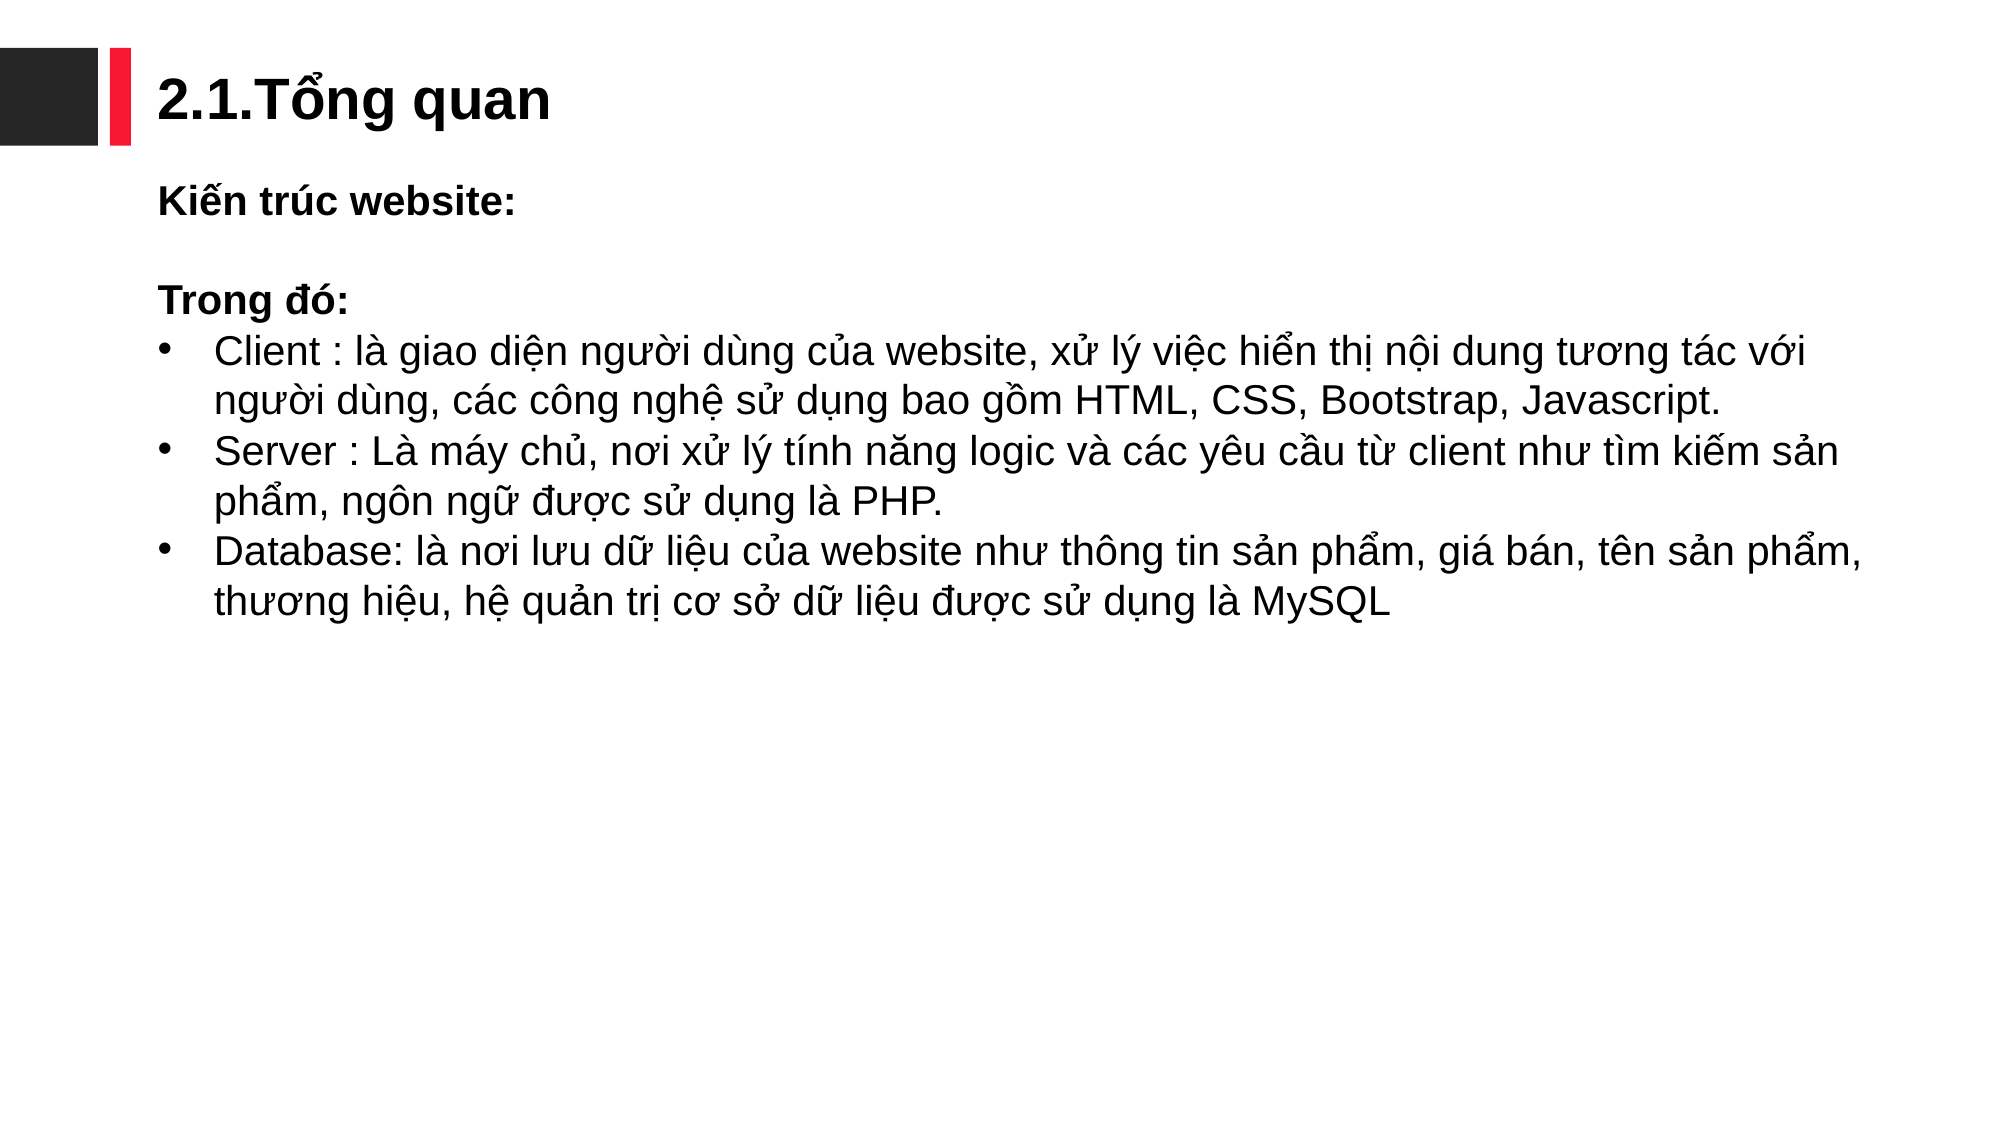

2.1.Tổng quan
Kiến trúc website:

Trong đó:
Client : là giao diện người dùng của website, xử lý việc hiển thị nội dung tương tác với người dùng, các công nghệ sử dụng bao gồm HTML, CSS, Bootstrap, Javascript.
Server : Là máy chủ, nơi xử lý tính năng logic và các yêu cầu từ client như tìm kiếm sản phẩm, ngôn ngữ được sử dụng là PHP.
Database: là nơi lưu dữ liệu của website như thông tin sản phẩm, giá bán, tên sản phẩm, thương hiệu, hệ quản trị cơ sở dữ liệu được sử dụng là MySQL